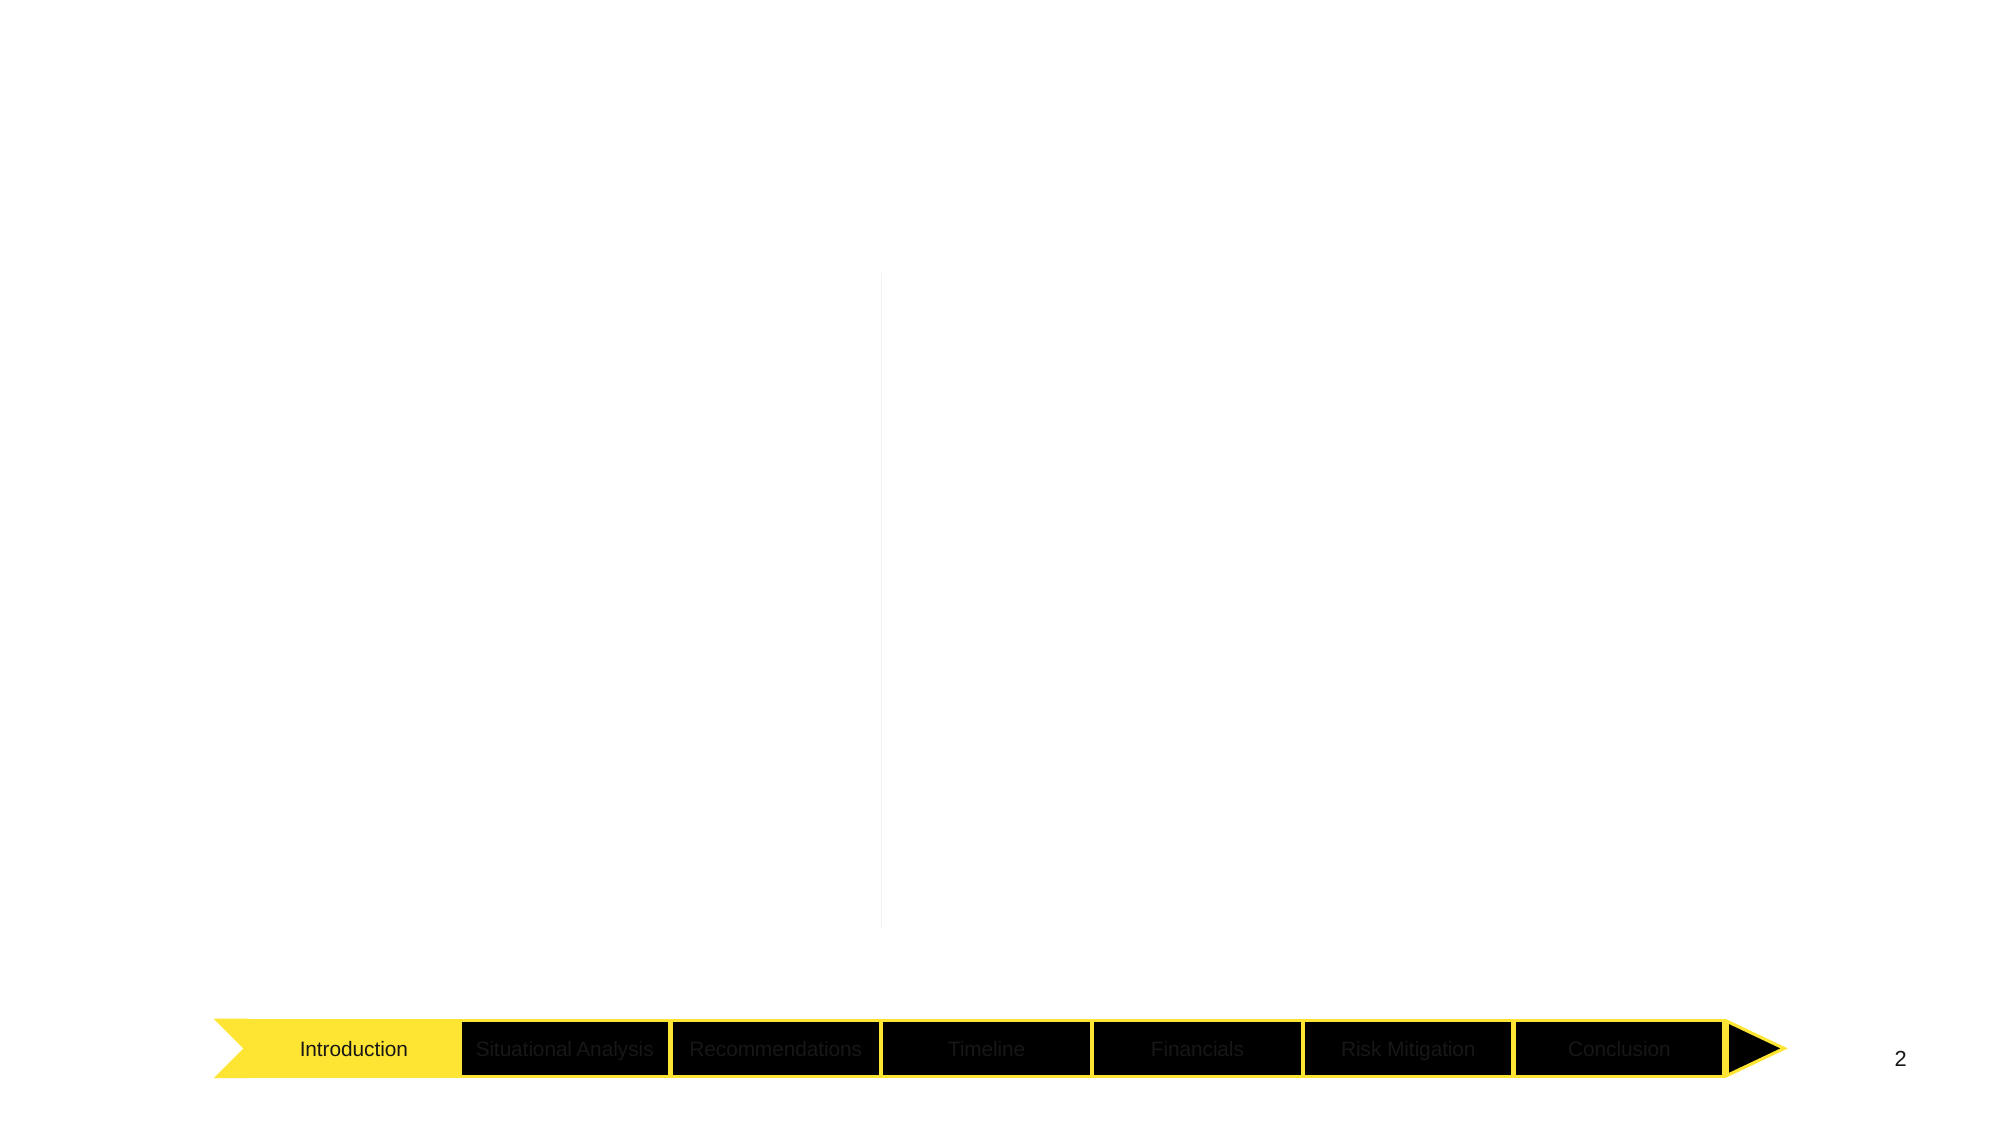

Introduction
Situational Analysis
Recommendations
Timeline
Financials
Risk Mitigation
Conclusion
2